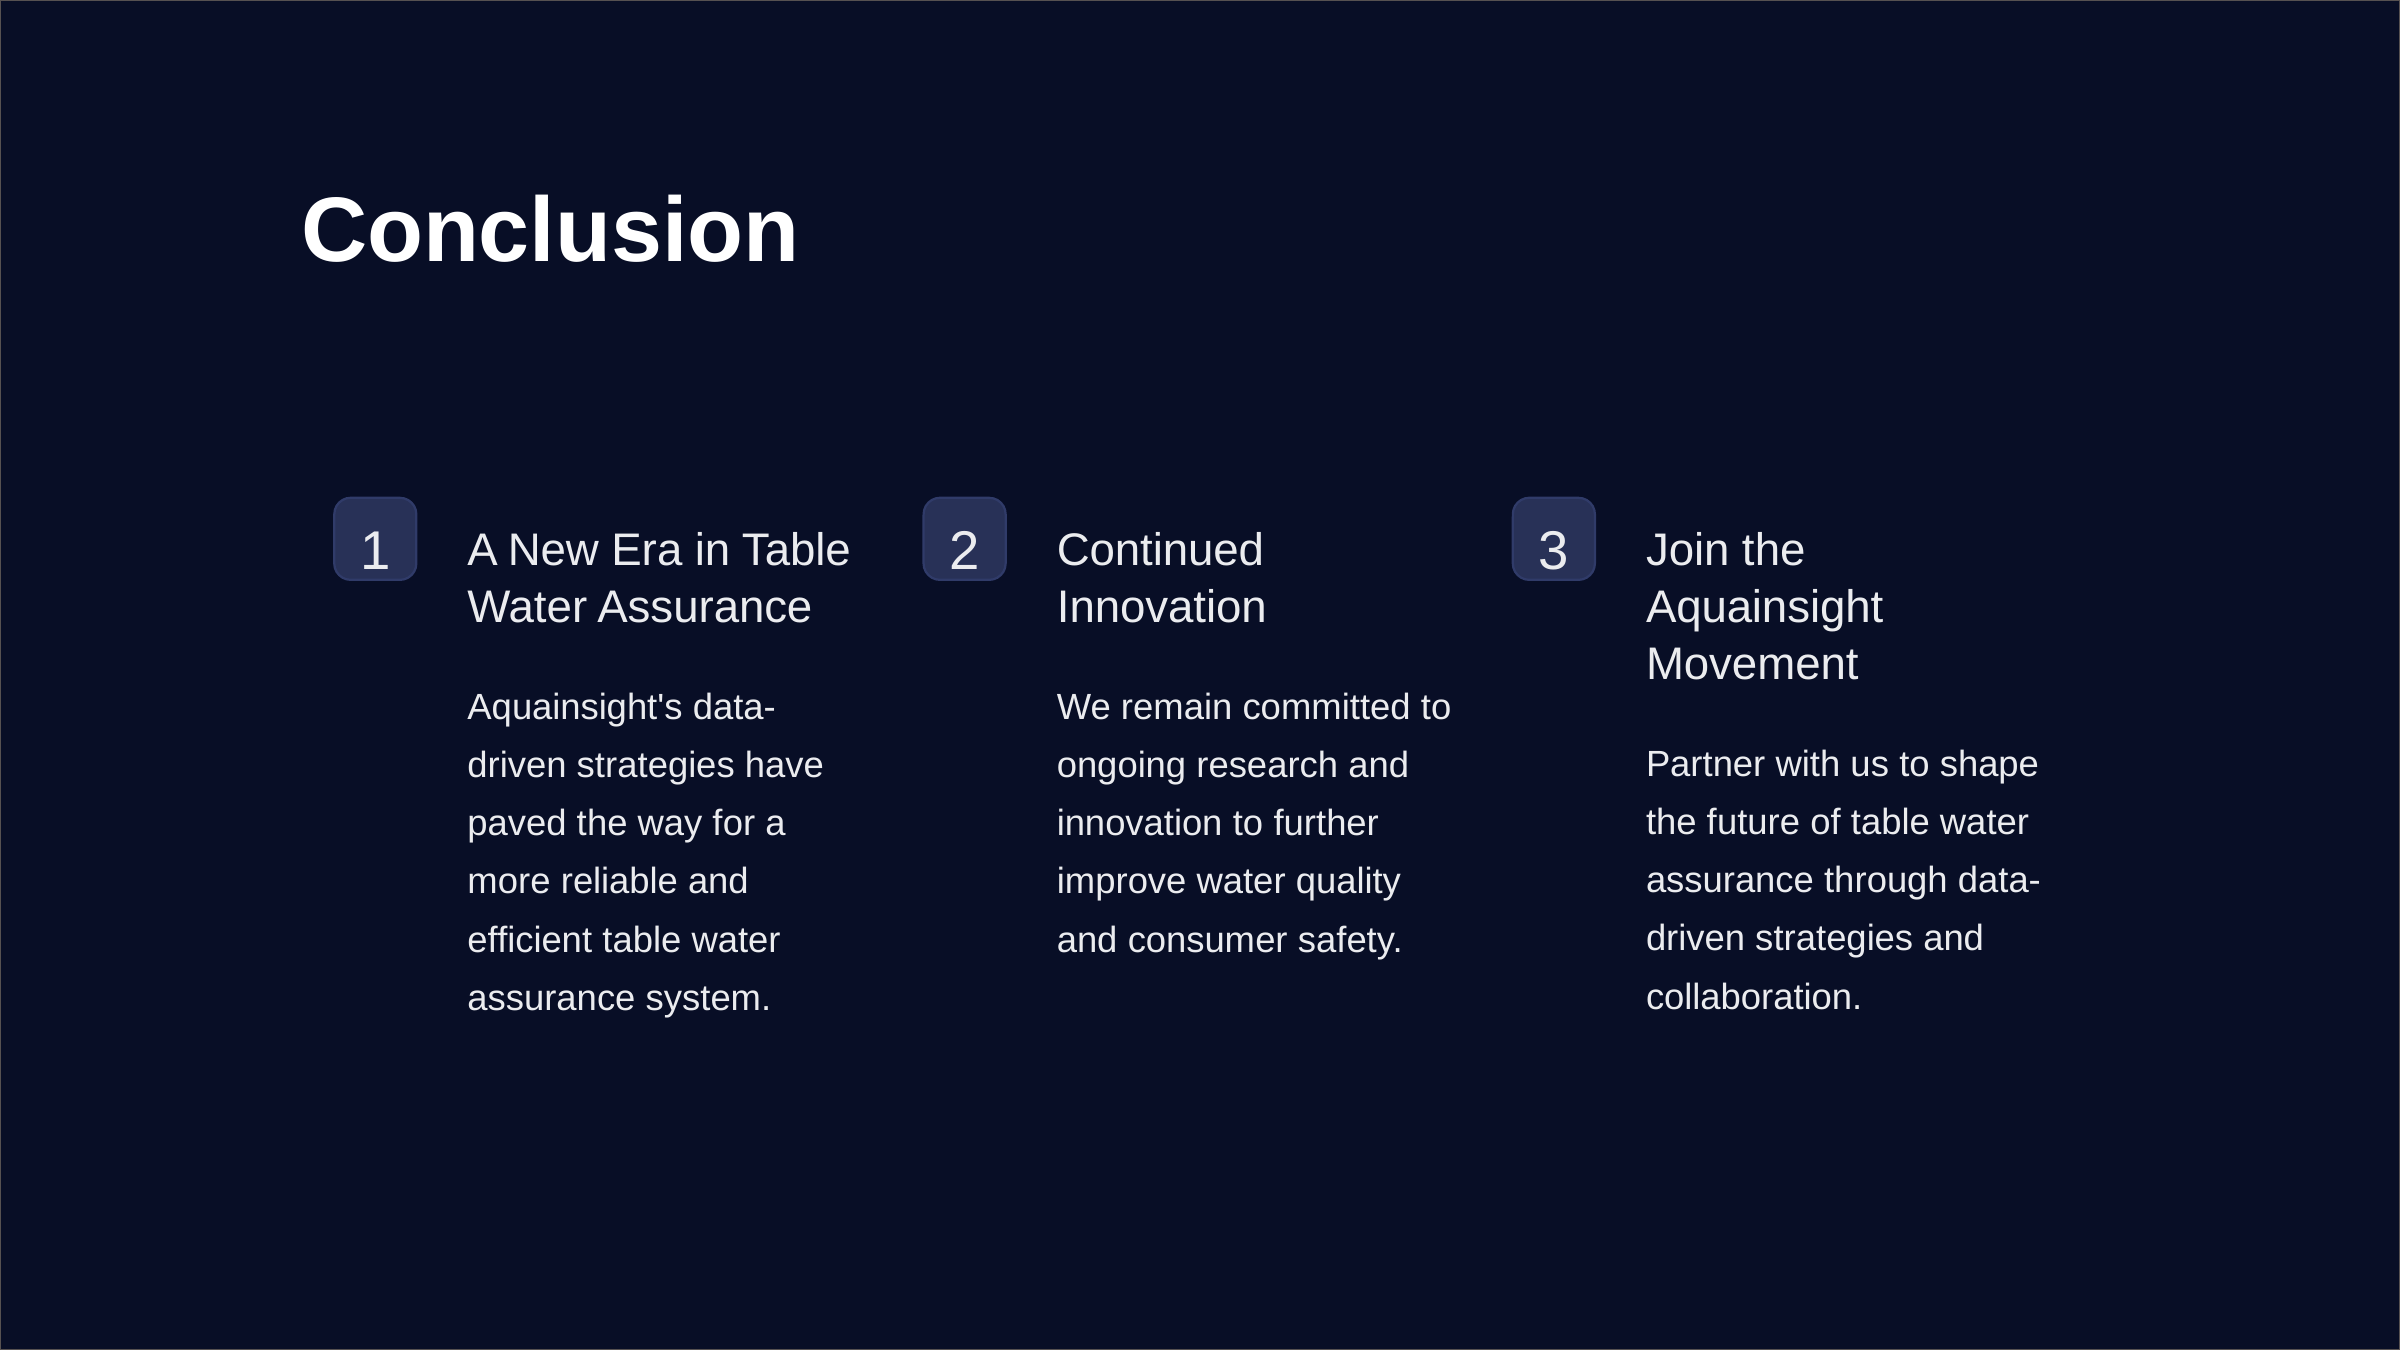

Conclusion

1
2
3
A New Era in Table Water Assurance
Continued Innovation
Join the Aquainsight Movement
Aquainsight's data-driven strategies have paved the way for a more reliable and efficient table water assurance system.
We remain committed to ongoing research and innovation to further improve water quality and consumer safety.
Partner with us to shape the future of table water assurance through data-driven strategies and collaboration.